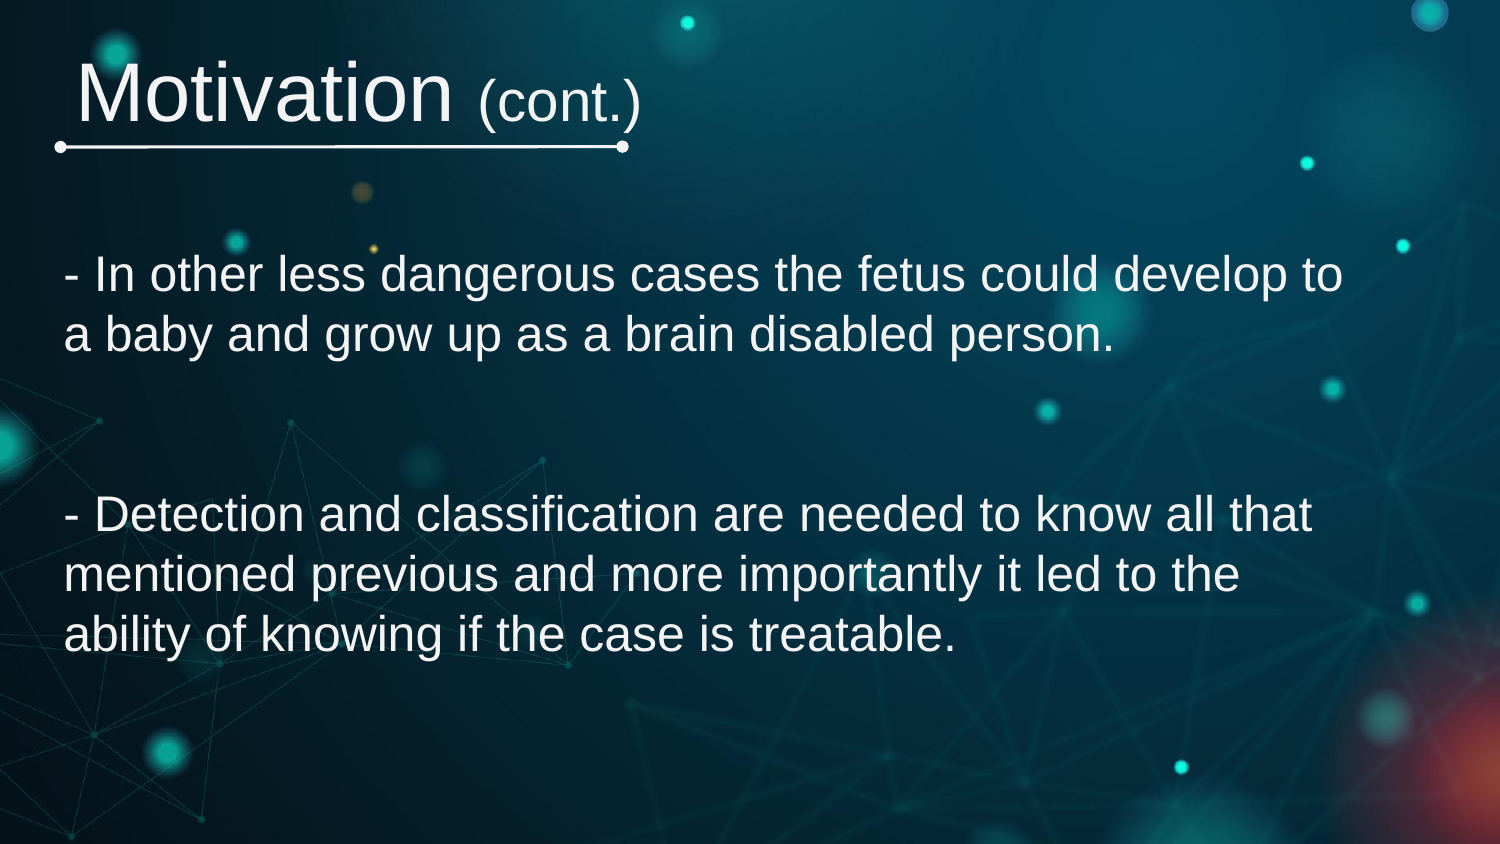

Motivation (cont.)
# - In other less dangerous cases the fetus could develop to a baby and grow up as a brain disabled person. - Detection and classification are needed to know all that mentioned previous and more importantly it led to the ability of knowing if the case is treatable.